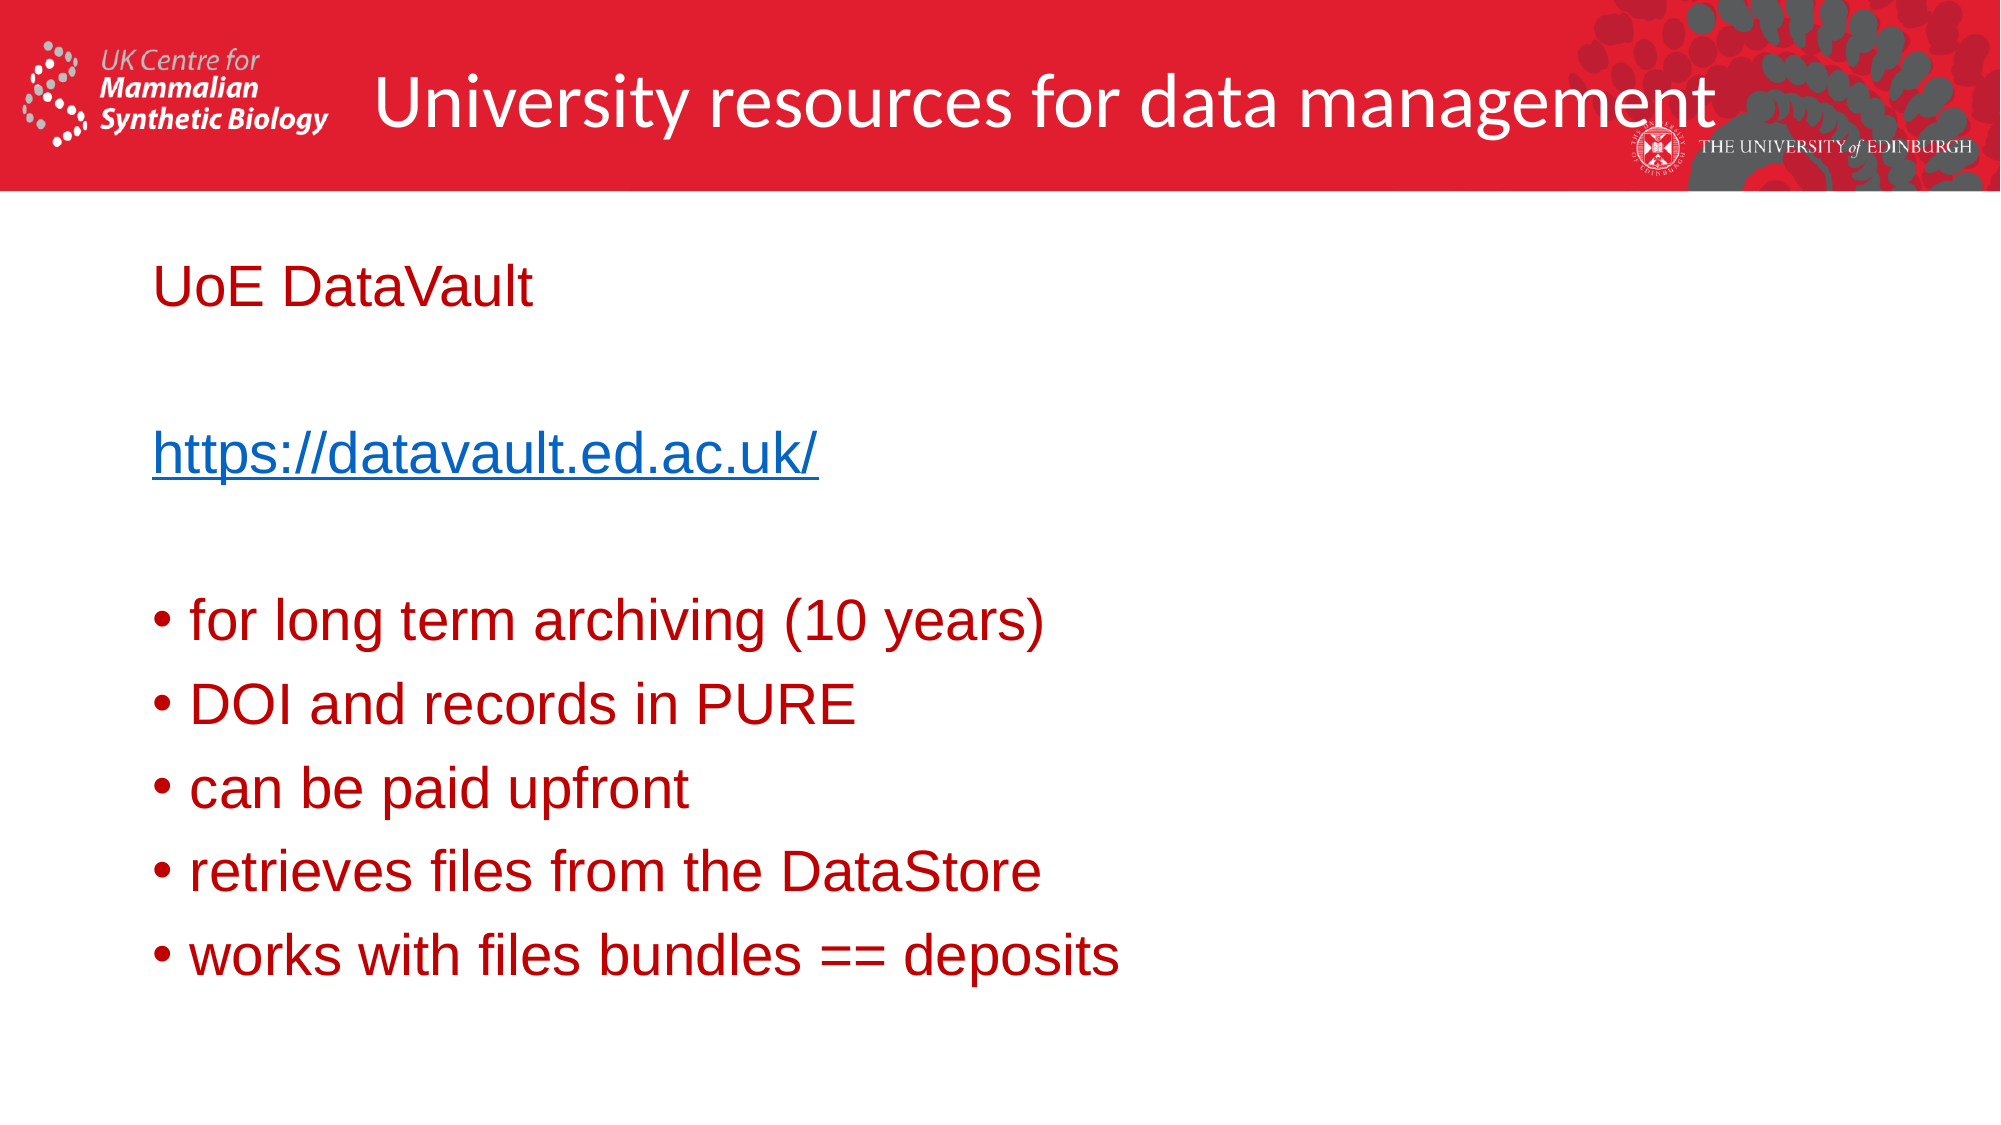

# University resources for data management
UoE DataVault

https://datavault.ed.ac.uk/

for long term archiving (10 years)
DOI and records in PURE
can be paid upfront
retrieves files from the DataStore
works with files bundles == deposits